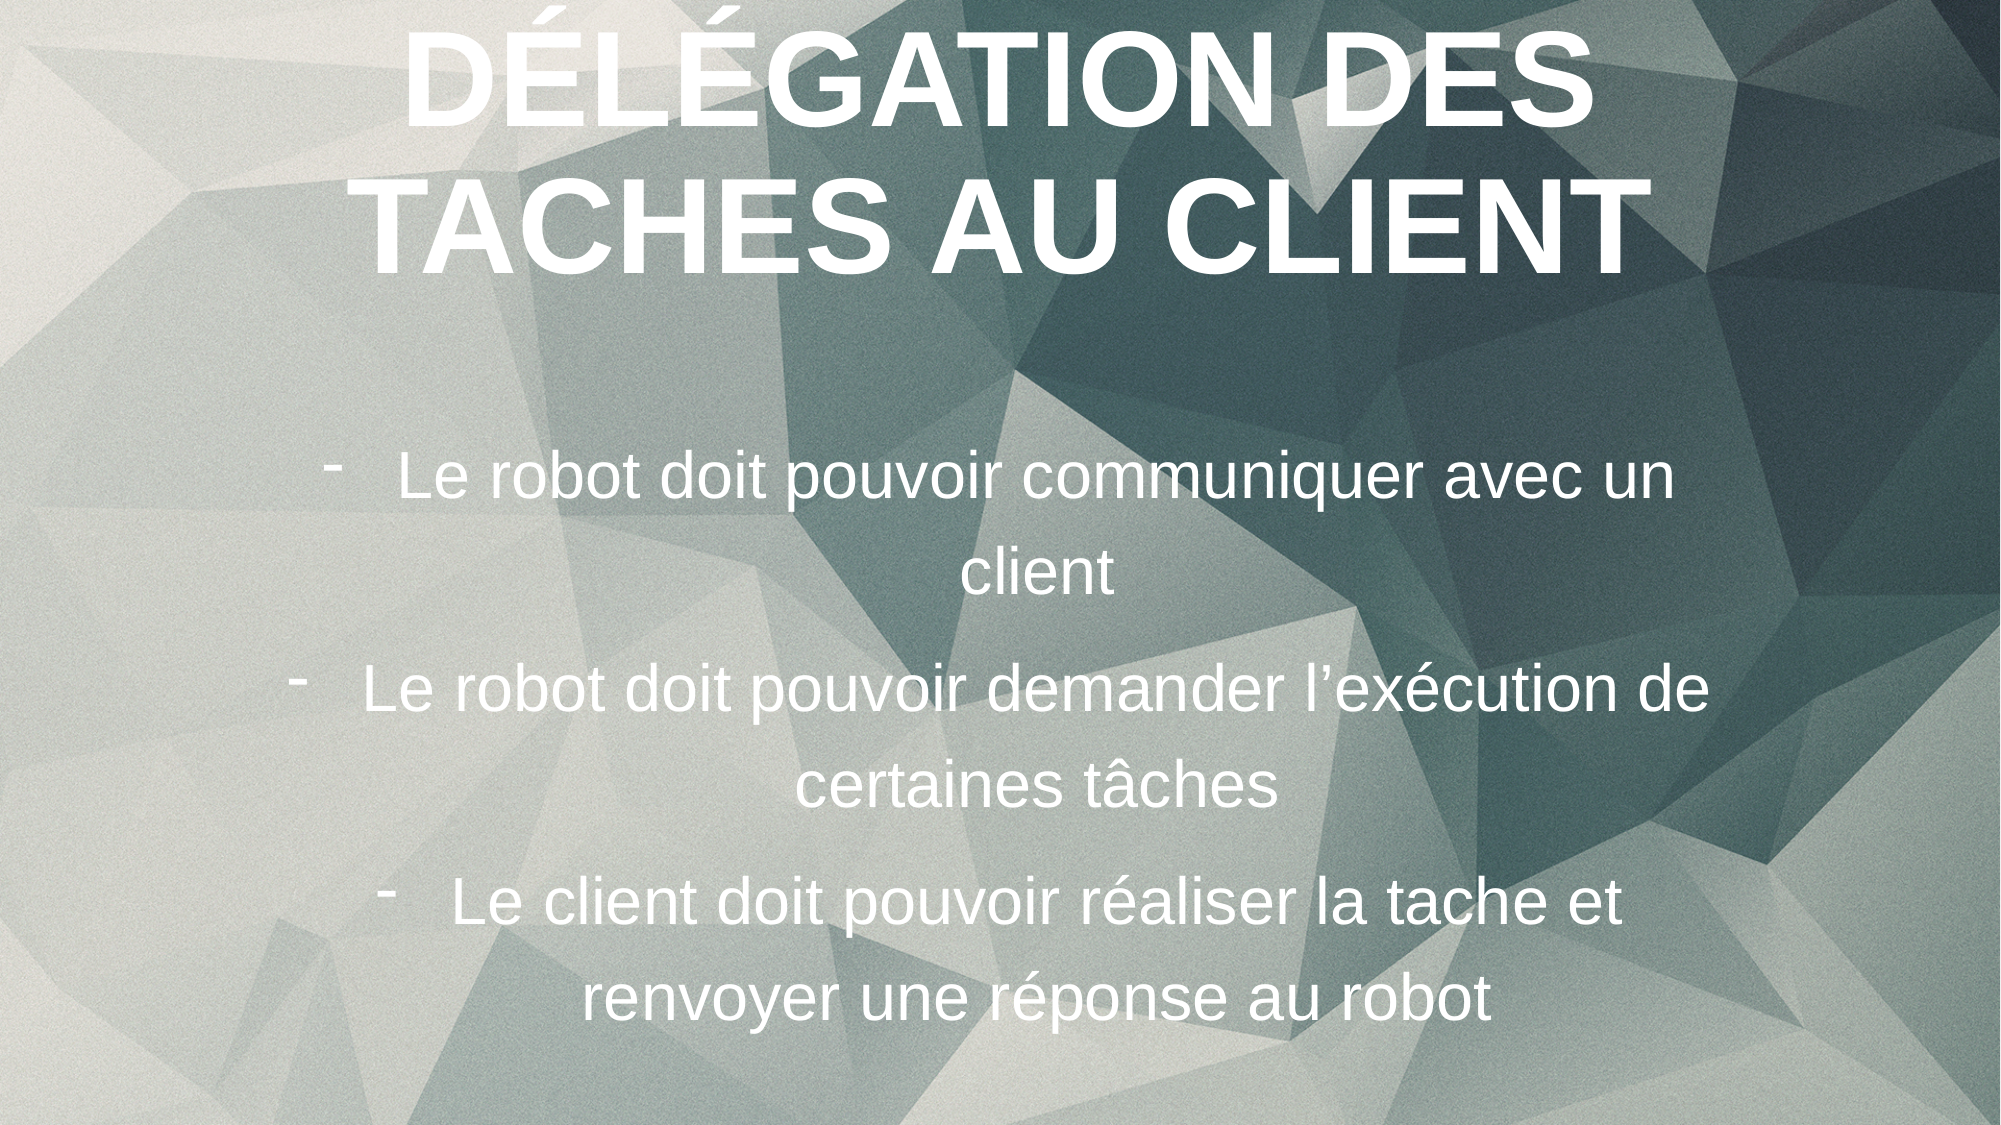

# Délégation des taches au client
Le robot doit pouvoir communiquer avec un client
Le robot doit pouvoir demander l’exécution de certaines tâches
Le client doit pouvoir réaliser la tache et renvoyer une réponse au robot